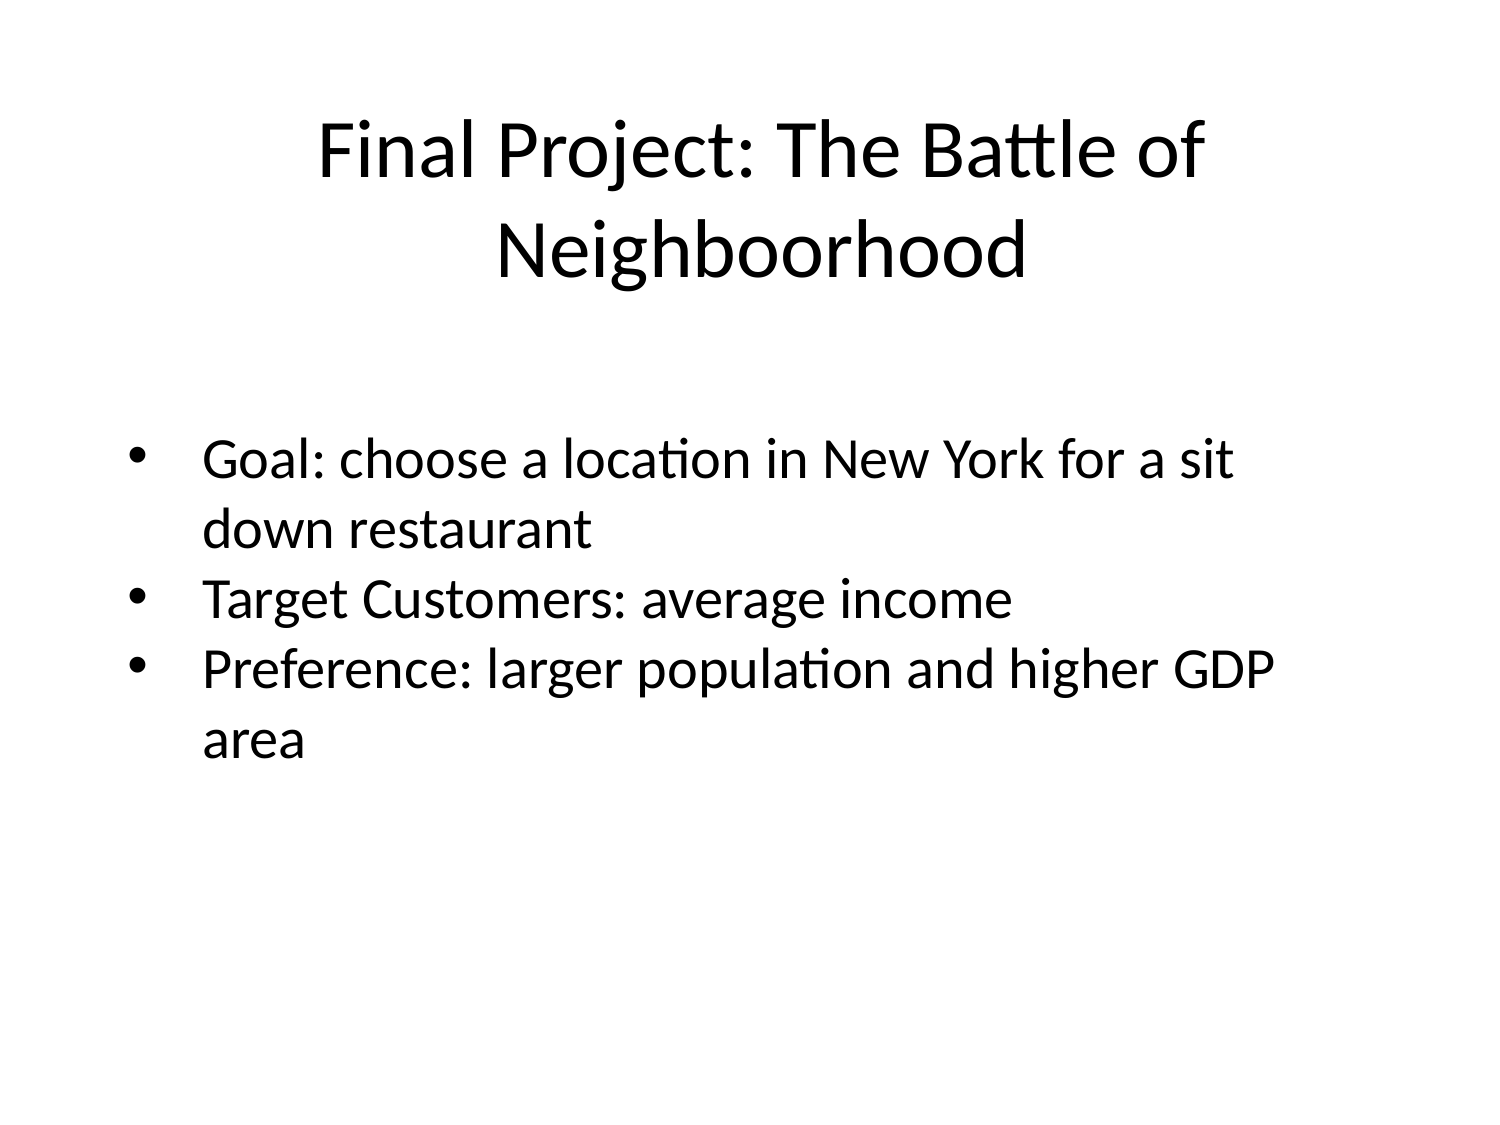

# Final Project: The Battle of Neighboorhood
Goal: choose a location in New York for a sit down restaurant
Target Customers: average income
Preference: larger population and higher GDP area